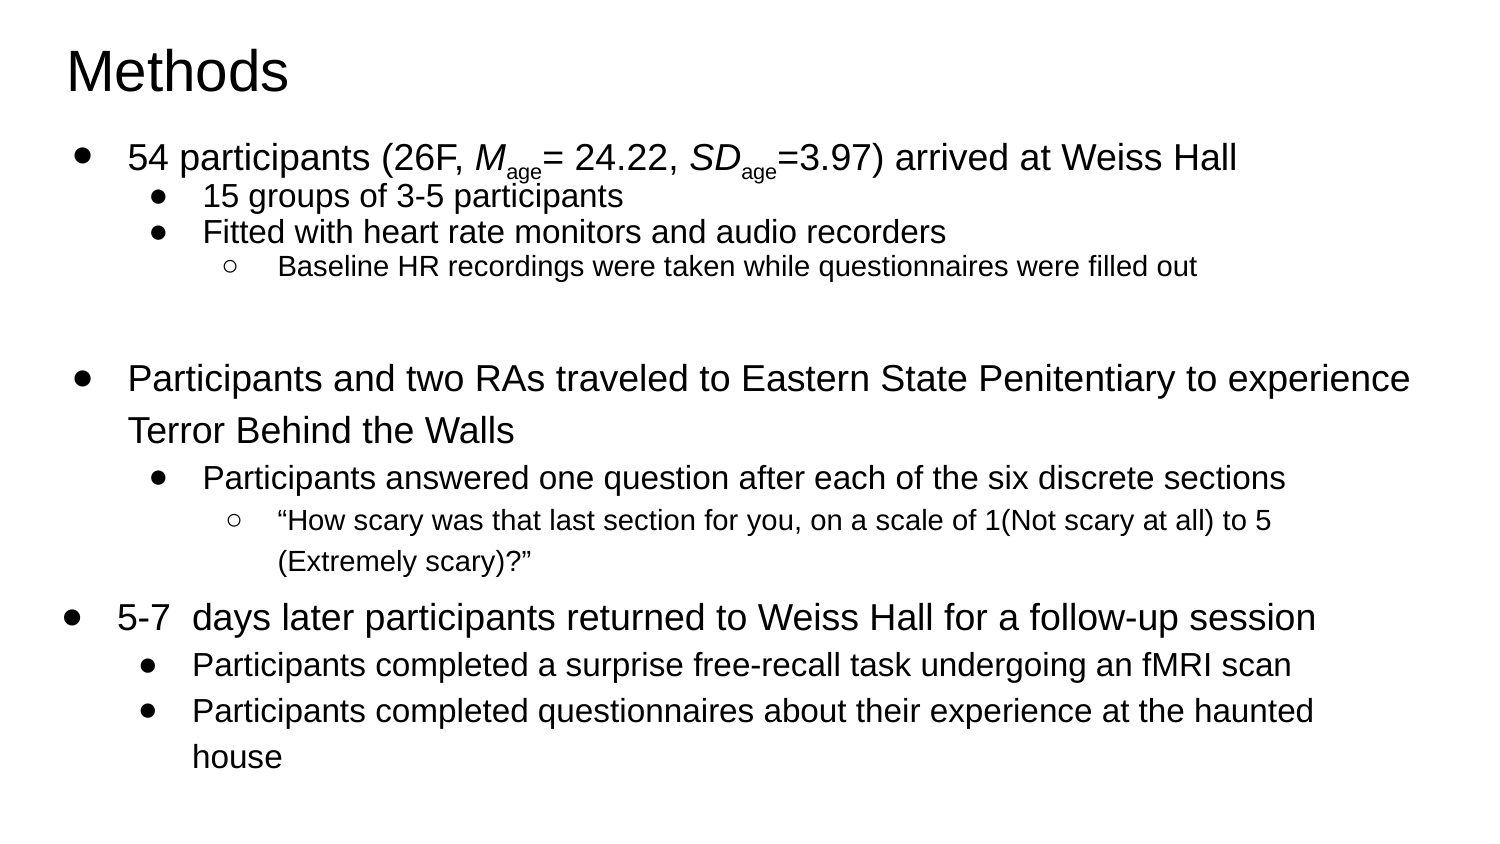

# Methods
54 participants (26F, Mage= 24.22, SDage=3.97) arrived at Weiss Hall
15 groups of 3-5 participants
Fitted with heart rate monitors and audio recorders
Baseline HR recordings were taken while questionnaires were filled out

Participants and two RAs traveled to Eastern State Penitentiary to experience Terror Behind the Walls
Participants answered one question after each of the six discrete sections
“How scary was that last section for you, on a scale of 1(Not scary at all) to 5 (Extremely scary)?”

5-7  days later participants returned to Weiss Hall for a follow-up session
Participants completed a surprise free-recall task undergoing an fMRI scan
Participants completed questionnaires about their experience at the haunted house